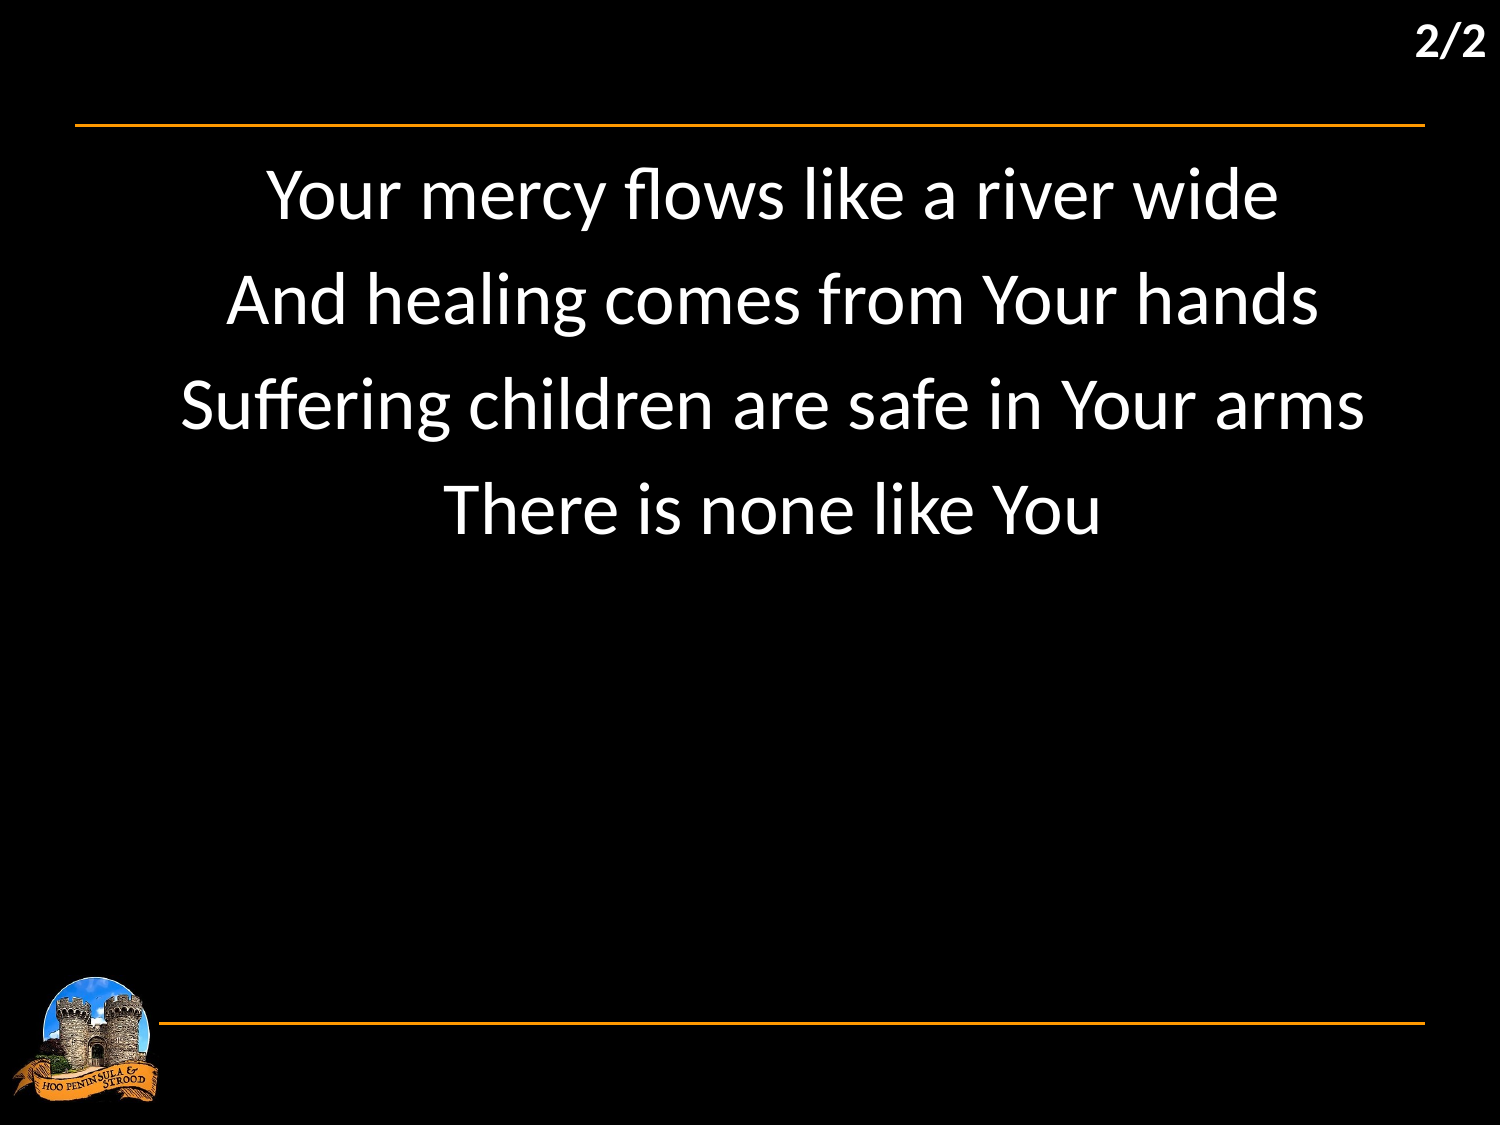

2/2
Your mercy flows like a river wide
And healing comes from Your hands
Suffering children are safe in Your arms
There is none like You